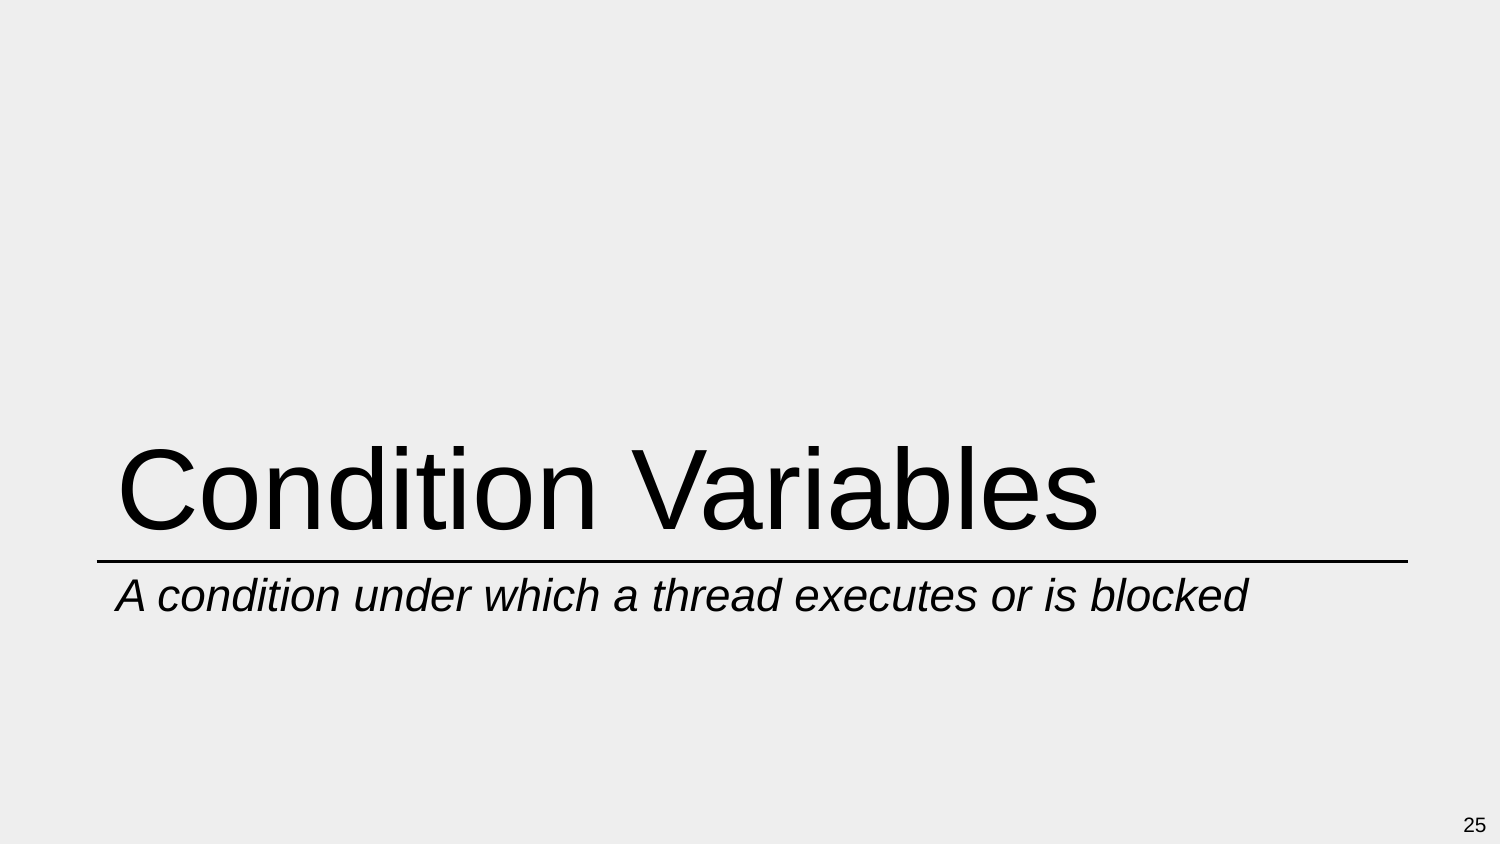

# Condition Variables
A condition under which a thread executes or is blocked
25